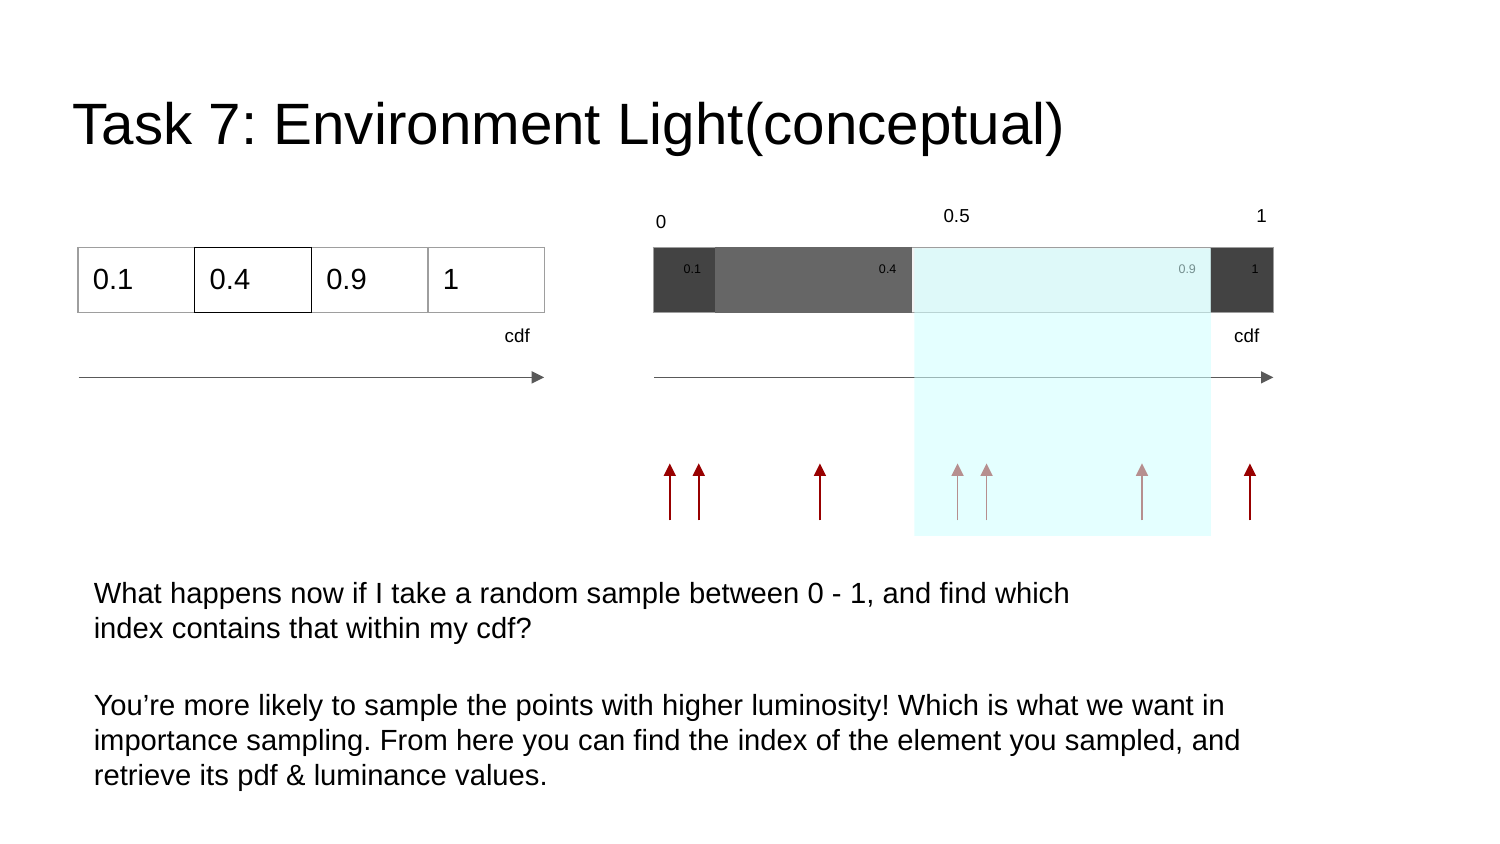

# Task 7: Environment Light(conceptual)
0.5
1
0
| 0.1 | 0.4 | 0.9 | 1 |
| --- | --- | --- | --- |
| 0.1 | 0.4 | 0.9 | 1 |
| --- | --- | --- | --- |

cdf
cdf
What happens now if I take a random sample between 0 - 1, and find which index contains that within my cdf?
You’re more likely to sample the points with higher luminosity! Which is what we want in importance sampling. From here you can find the index of the element you sampled, and retrieve its pdf & luminance values.